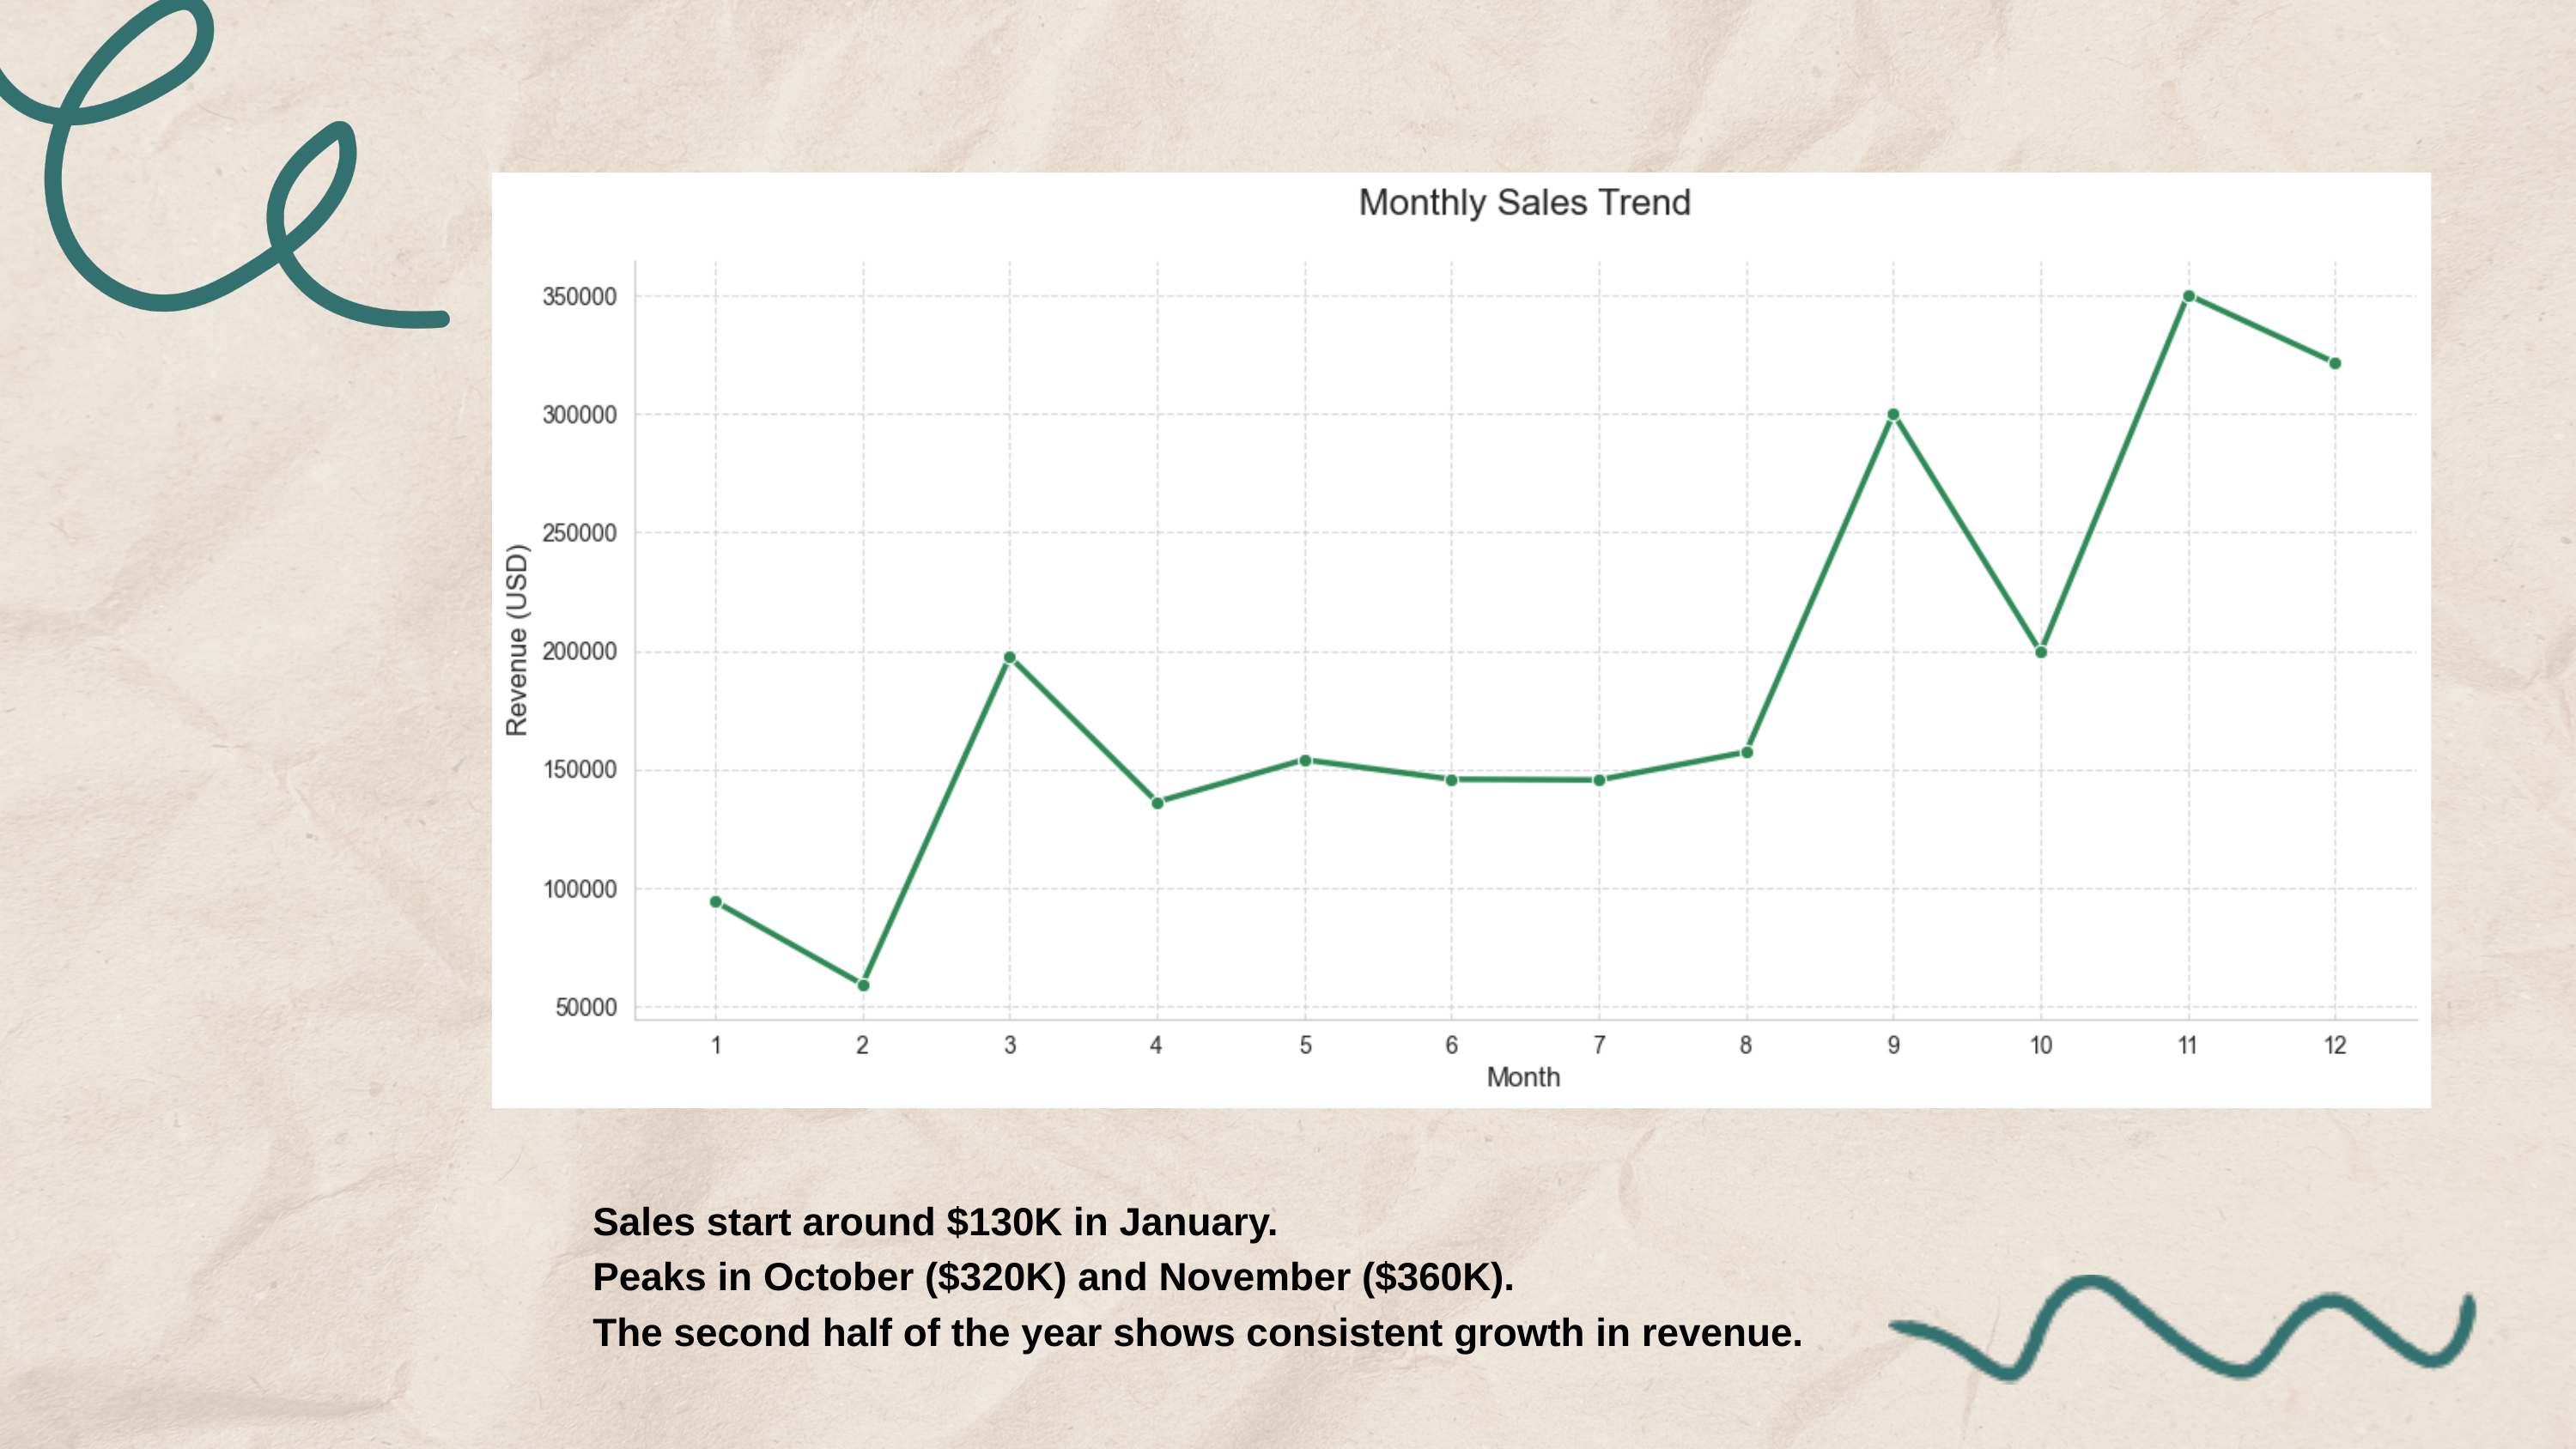

Sales start around $130K in January.
Peaks in October ($320K) and November ($360K).
The second half of the year shows consistent growth in revenue.